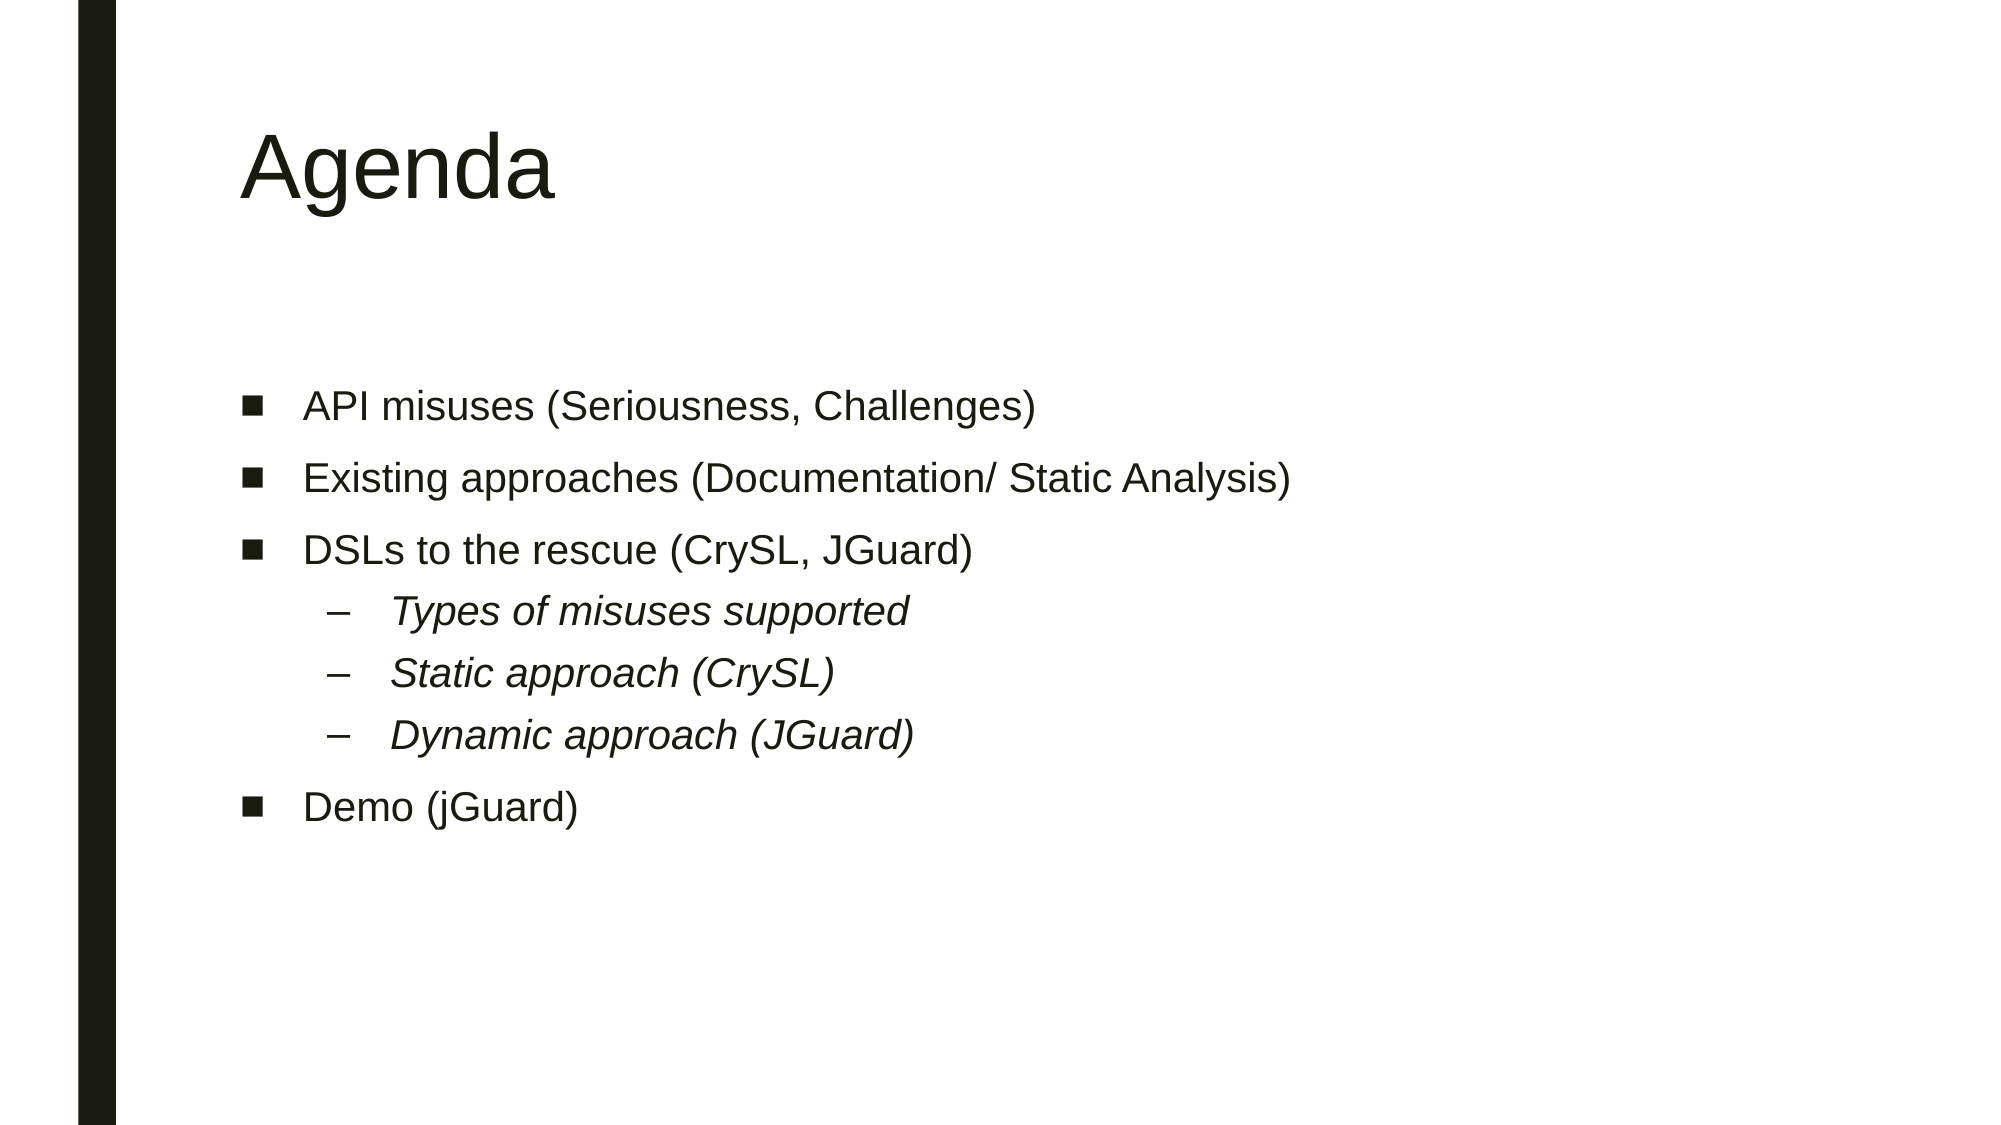

# Agenda
API misuses (Seriousness, Challenges)
Existing approaches (Documentation/ Static Analysis)
DSLs to the rescue (CrySL, JGuard)
Types of misuses supported
Static approach (CrySL)
Dynamic approach (JGuard)
Demo (jGuard)